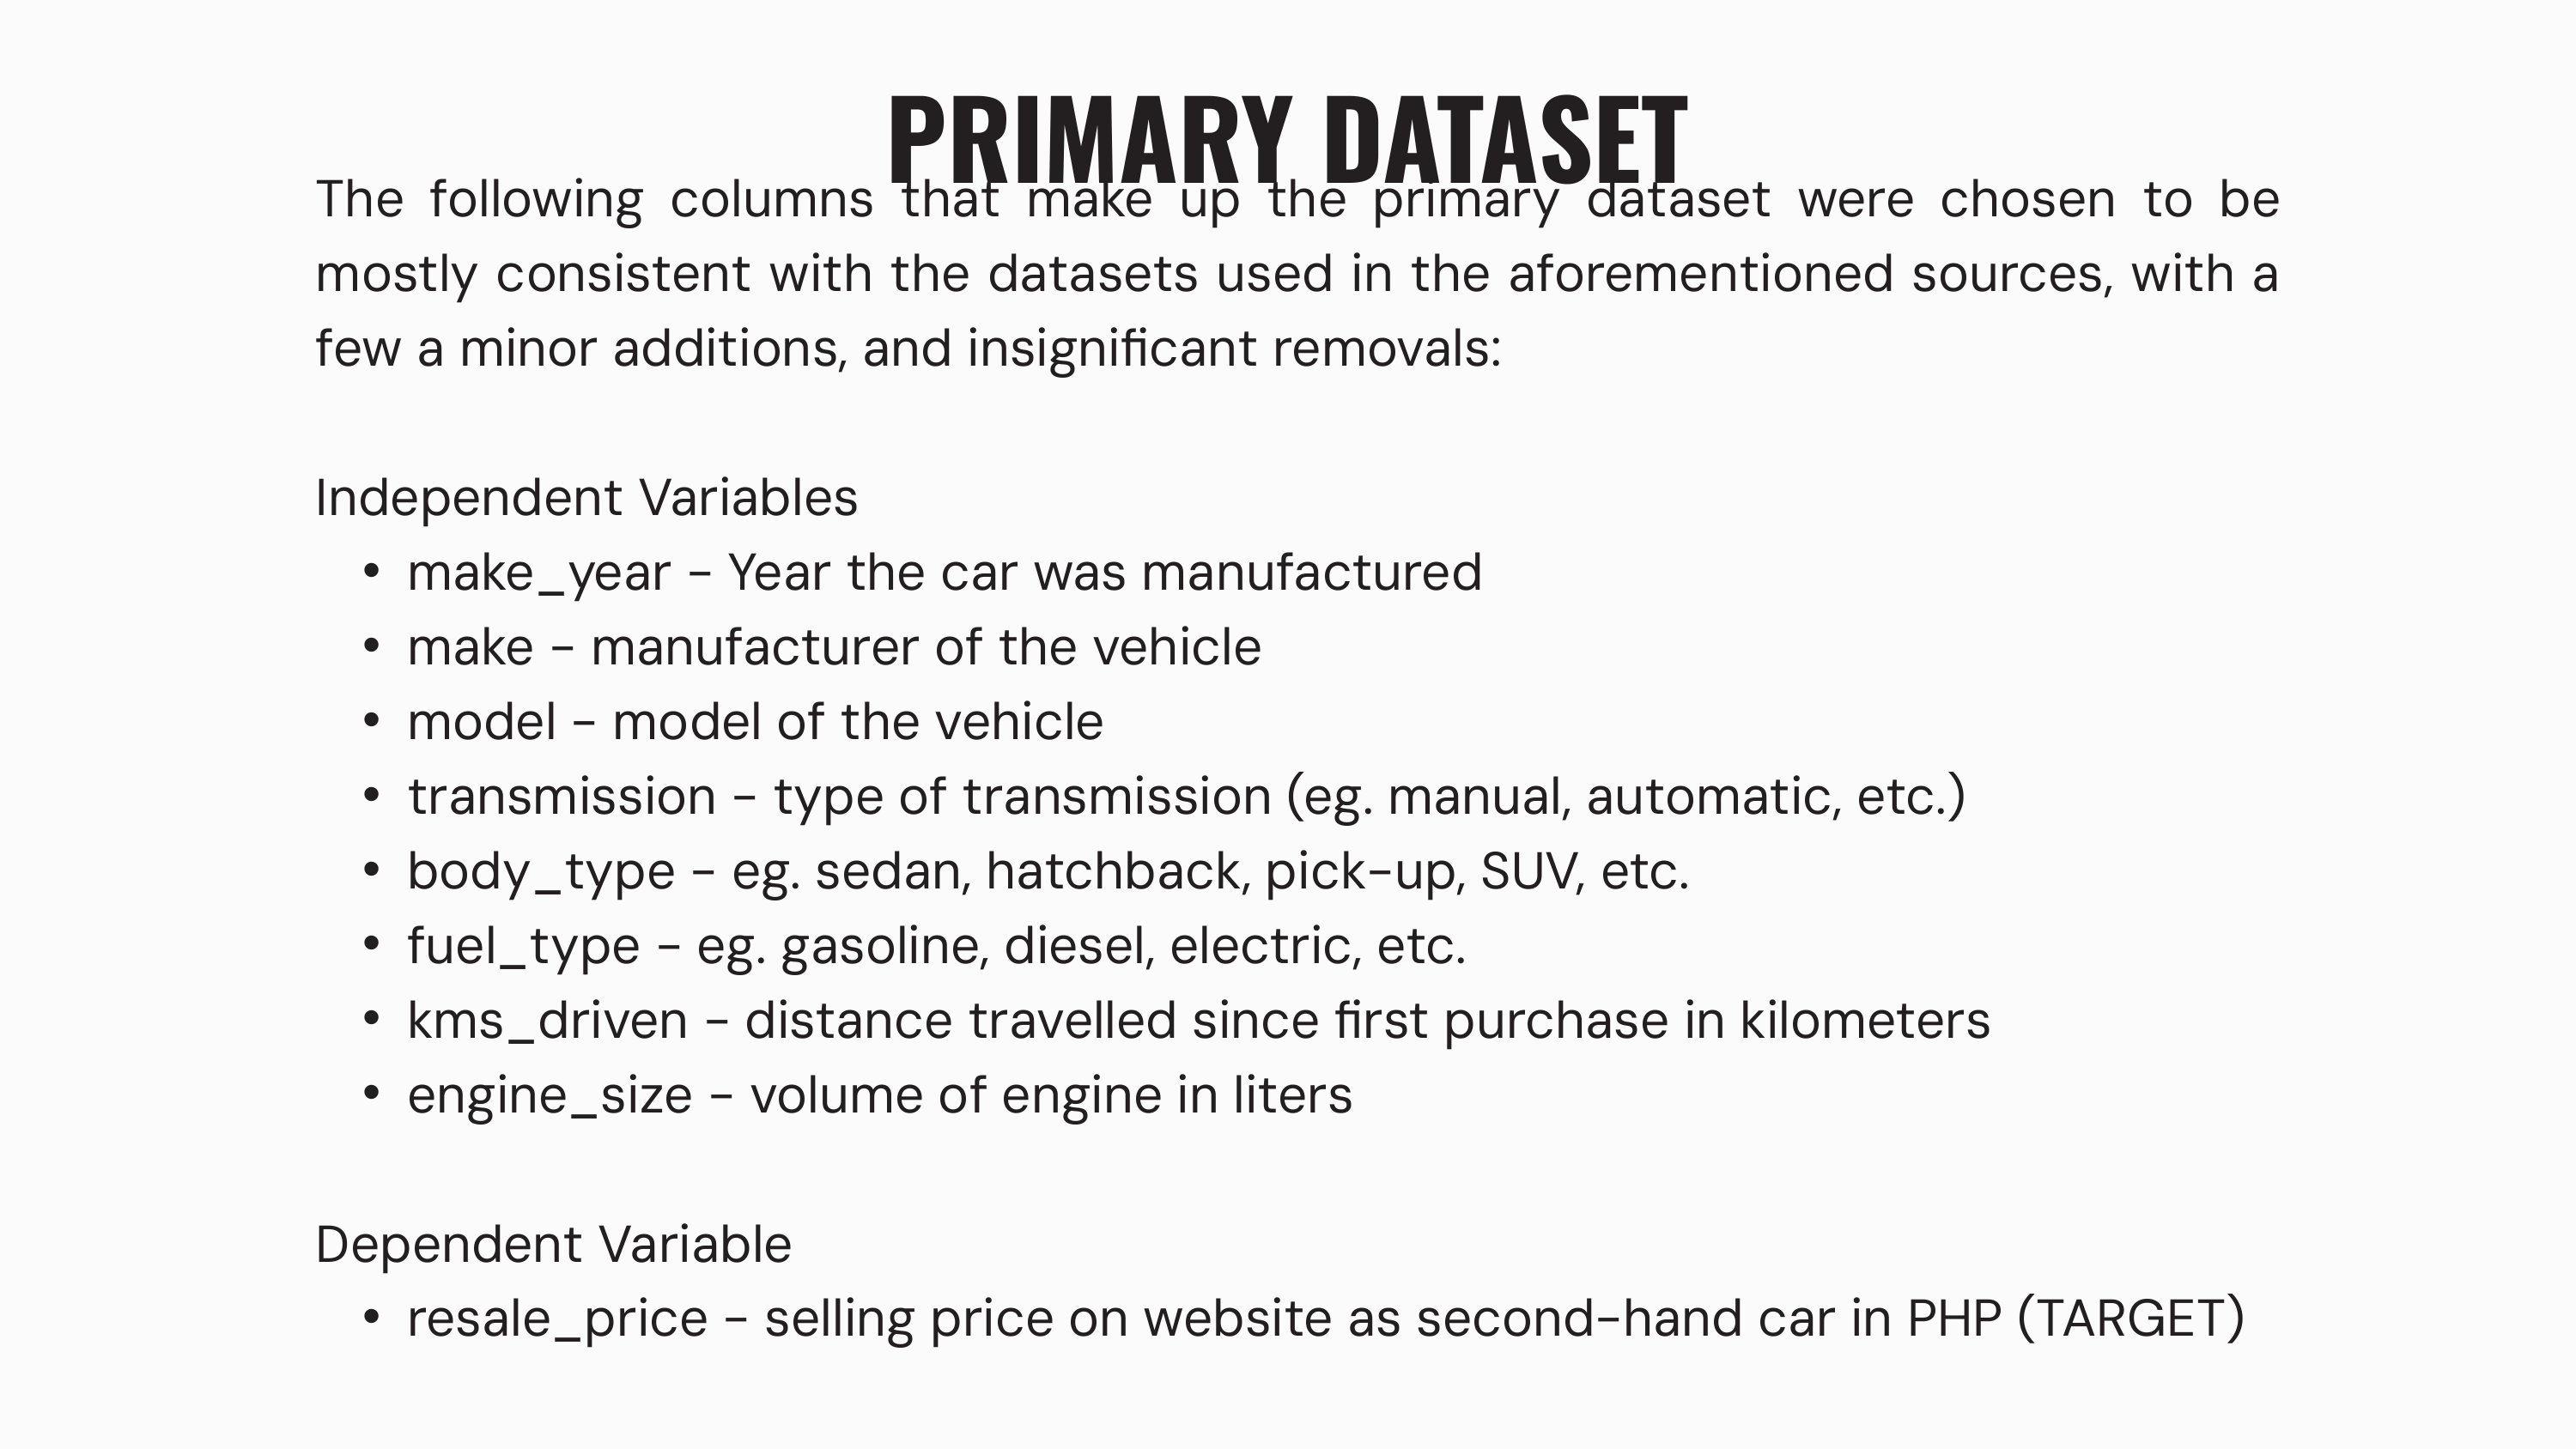

PRIMARY DATASET
The following columns that make up the primary dataset were chosen to be mostly consistent with the datasets used in the aforementioned sources, with a few a minor additions, and insignificant removals:

Independent Variables
make_year - Year the car was manufactured
make - manufacturer of the vehicle
model - model of the vehicle
transmission - type of transmission (eg. manual, automatic, etc.)
body_type - eg. sedan, hatchback, pick-up, SUV, etc.
fuel_type - eg. gasoline, diesel, electric, etc.
kms_driven - distance travelled since first purchase in kilometers
engine_size - volume of engine in liters

Dependent Variable
resale_price - selling price on website as second-hand car in PHP (TARGET)